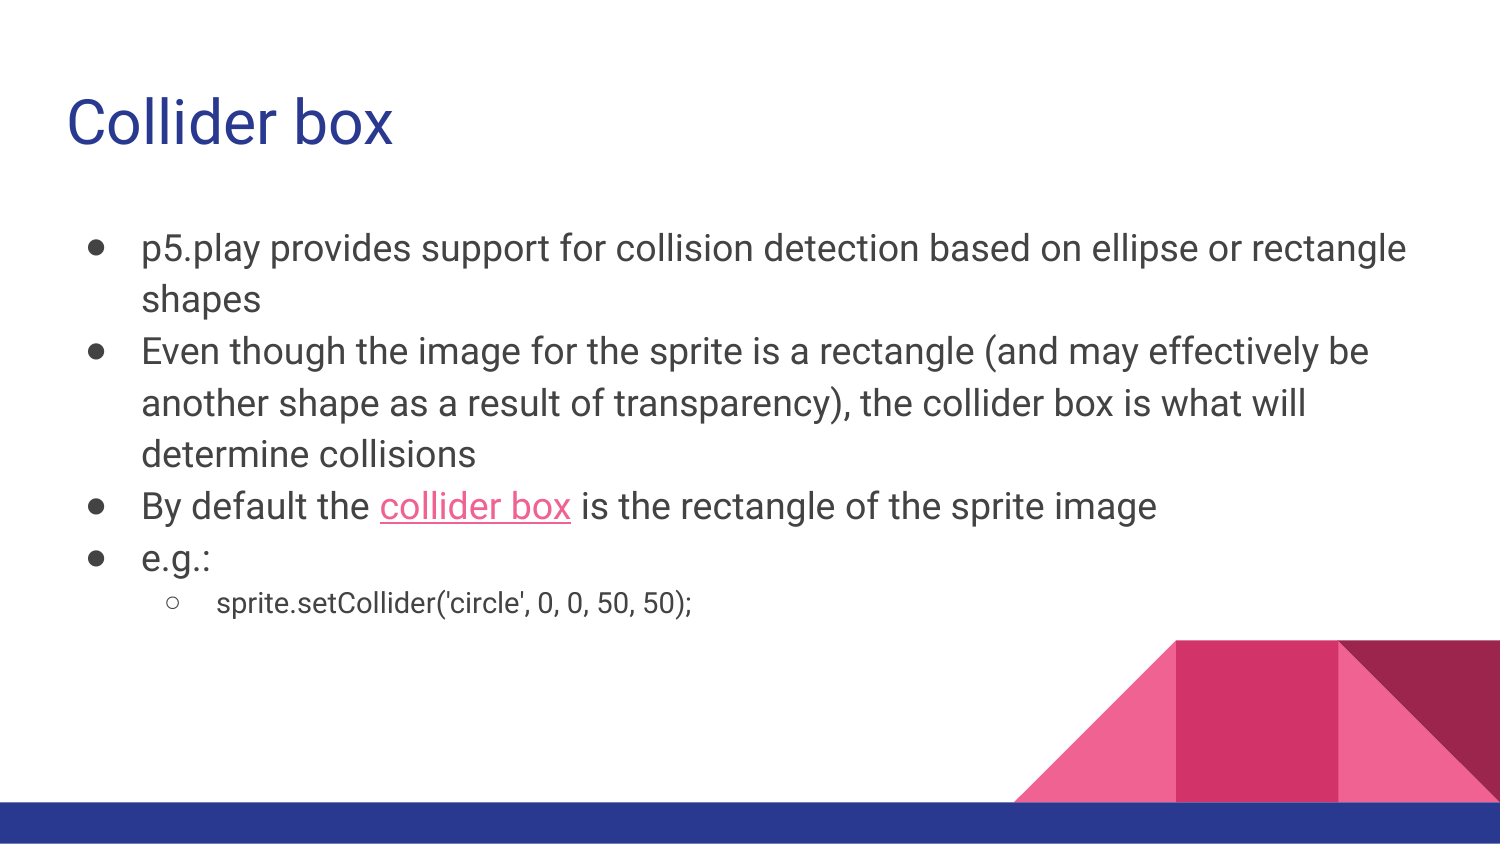

# Collider box
p5.play provides support for collision detection based on ellipse or rectangle shapes
Even though the image for the sprite is a rectangle (and may effectively be another shape as a result of transparency), the collider box is what will determine collisions
By default the collider box is the rectangle of the sprite image
e.g.:
sprite.setCollider('circle', 0, 0, 50, 50);